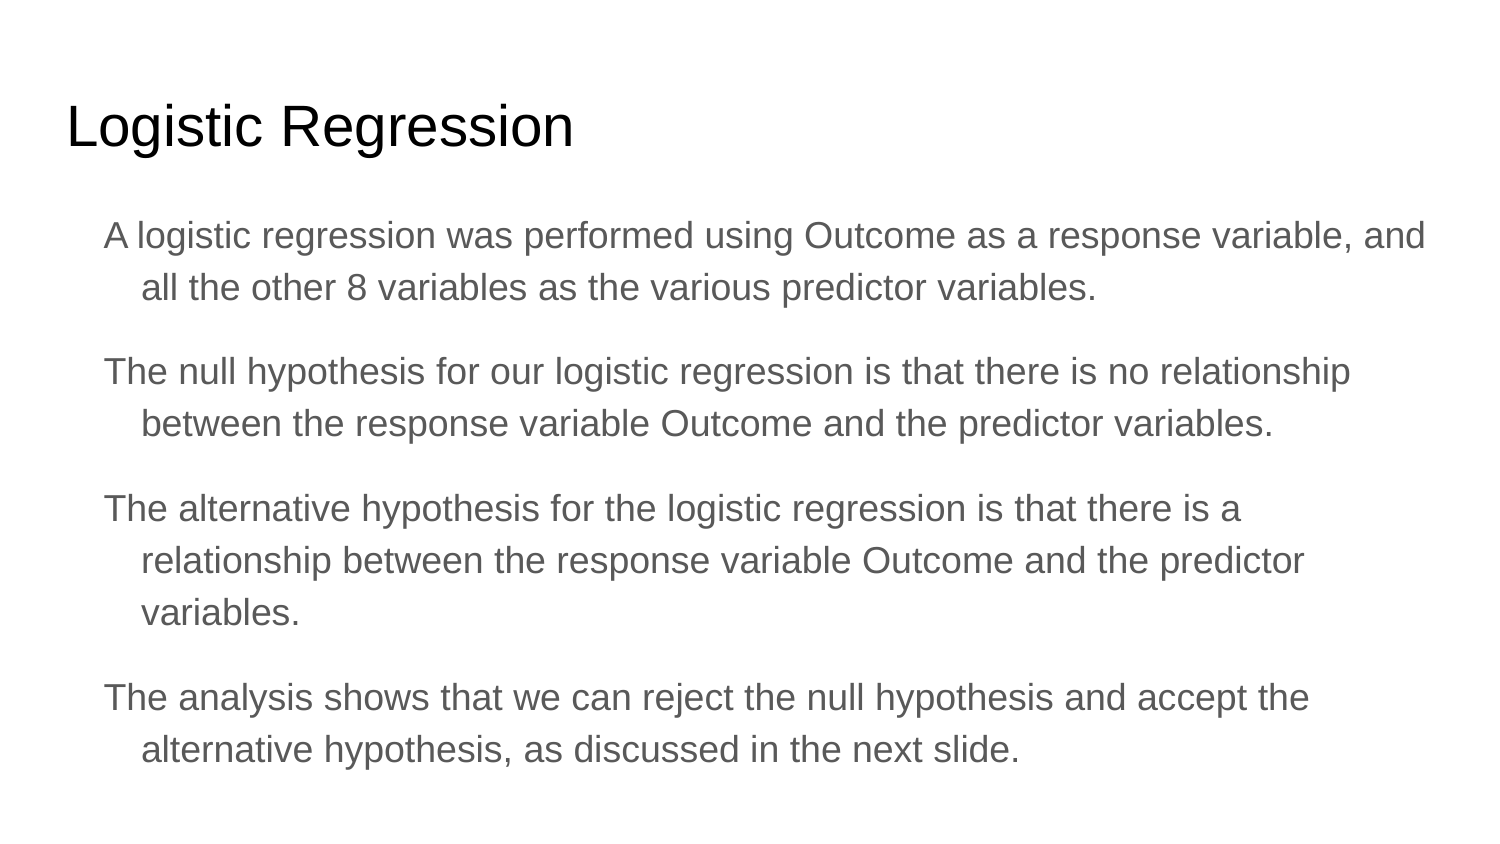

# Logistic Regression
A logistic regression was performed using Outcome as a response variable, and all the other 8 variables as the various predictor variables.
The null hypothesis for our logistic regression is that there is no relationship between the response variable Outcome and the predictor variables.
The alternative hypothesis for the logistic regression is that there is a relationship between the response variable Outcome and the predictor variables.
The analysis shows that we can reject the null hypothesis and accept the alternative hypothesis, as discussed in the next slide.